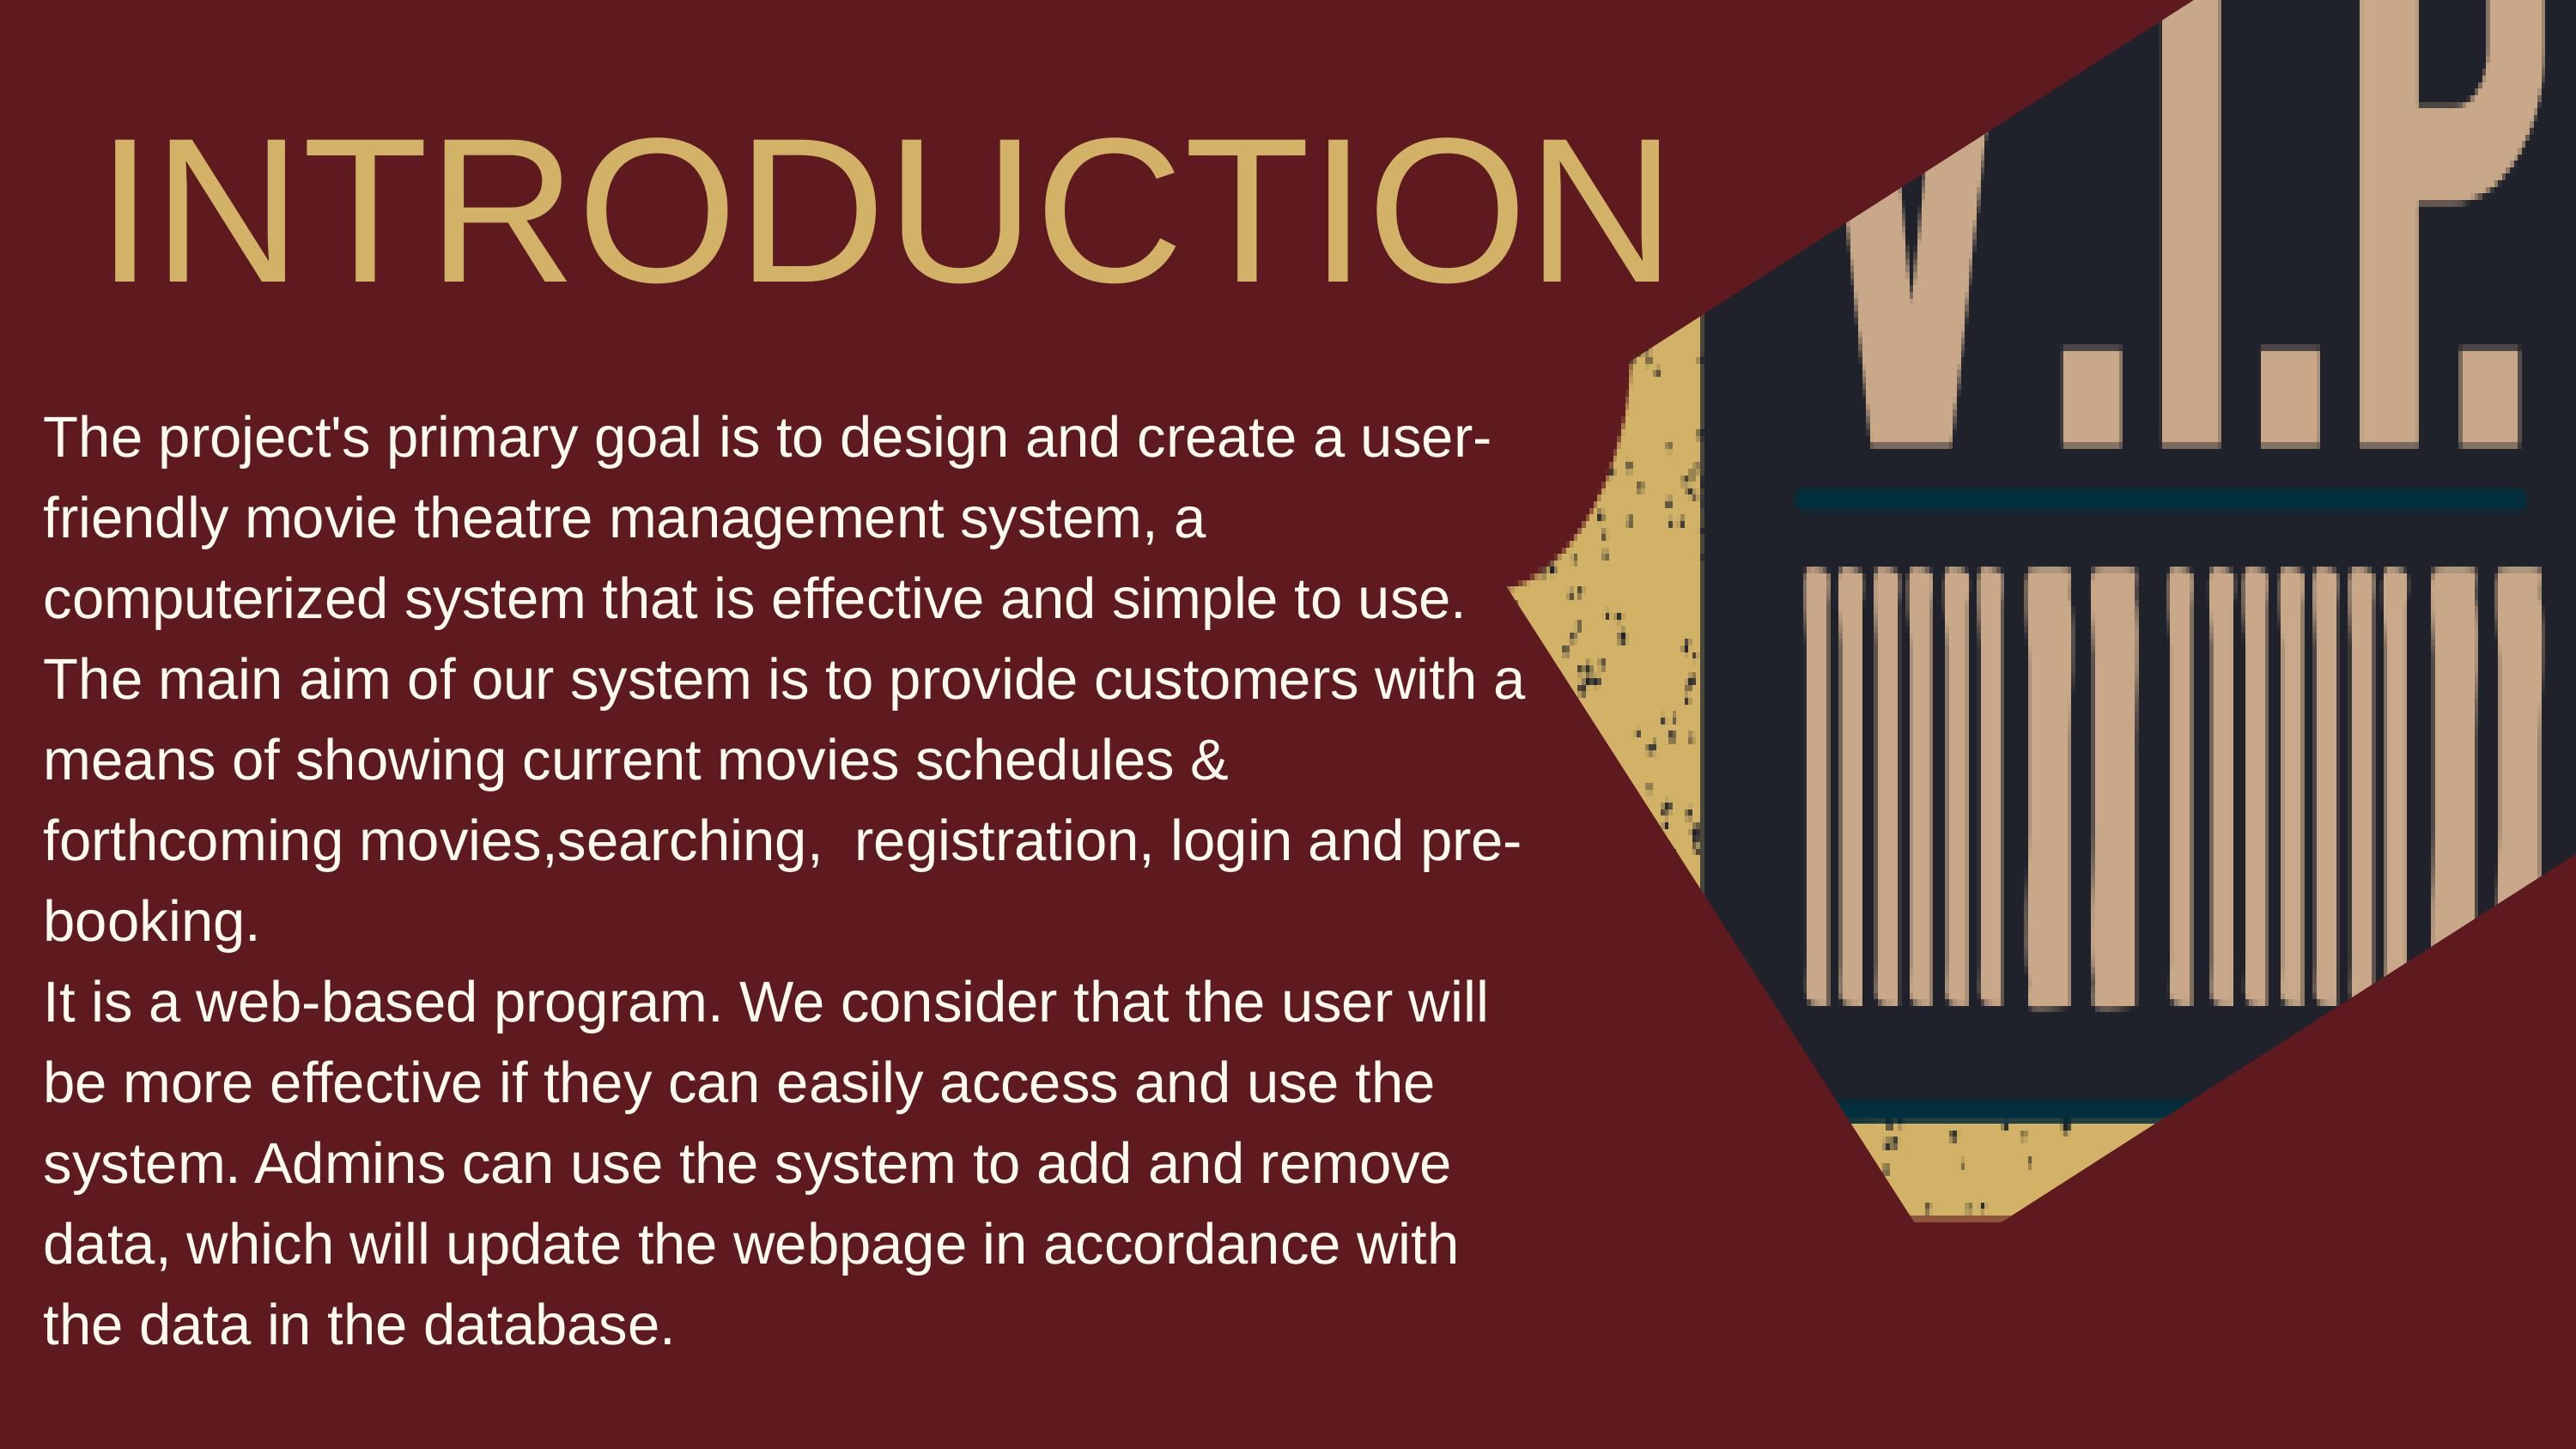

INTRODUCTION
The project's primary goal is to design and create a user-friendly movie theatre management system, a computerized system that is effective and simple to use. The main aim of our system is to provide customers with a means of showing current movies schedules & forthcoming movies,searching,  registration, login and pre-booking.
It is a web-based program. We consider that the user will be more effective if they can easily access and use the system. Admins can use the system to add and remove data, which will update the webpage in accordance with the data in the database.